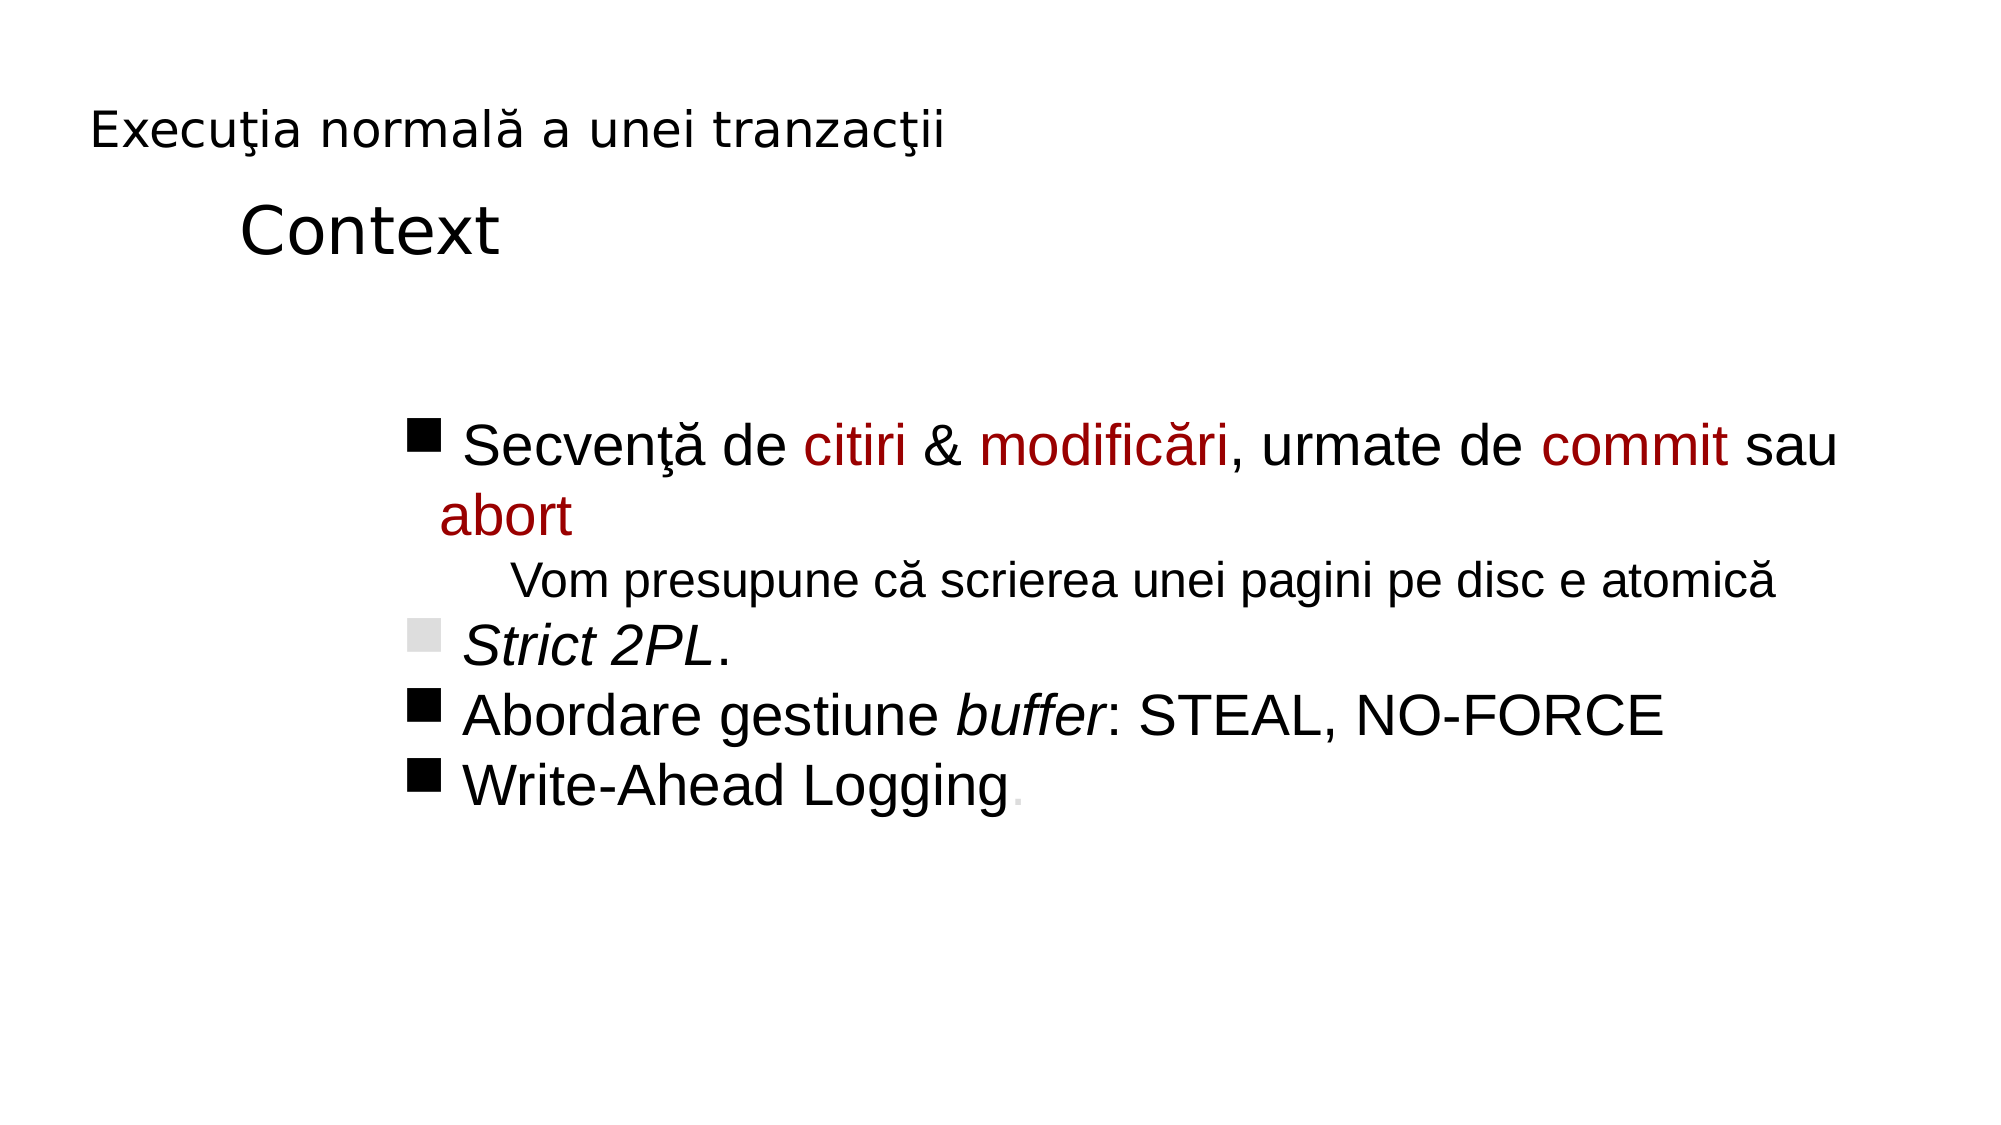

Execuţia normală a unei tranzacţii
	Context
 Secvenţă de citiri & modificări, urmate de commit sau abort
 Vom presupune că scrierea unei pagini pe disc e atomică
 Strict 2PL.
 Abordare gestiune buffer: STEAL, NO-FORCE
 Write-Ahead Logging.